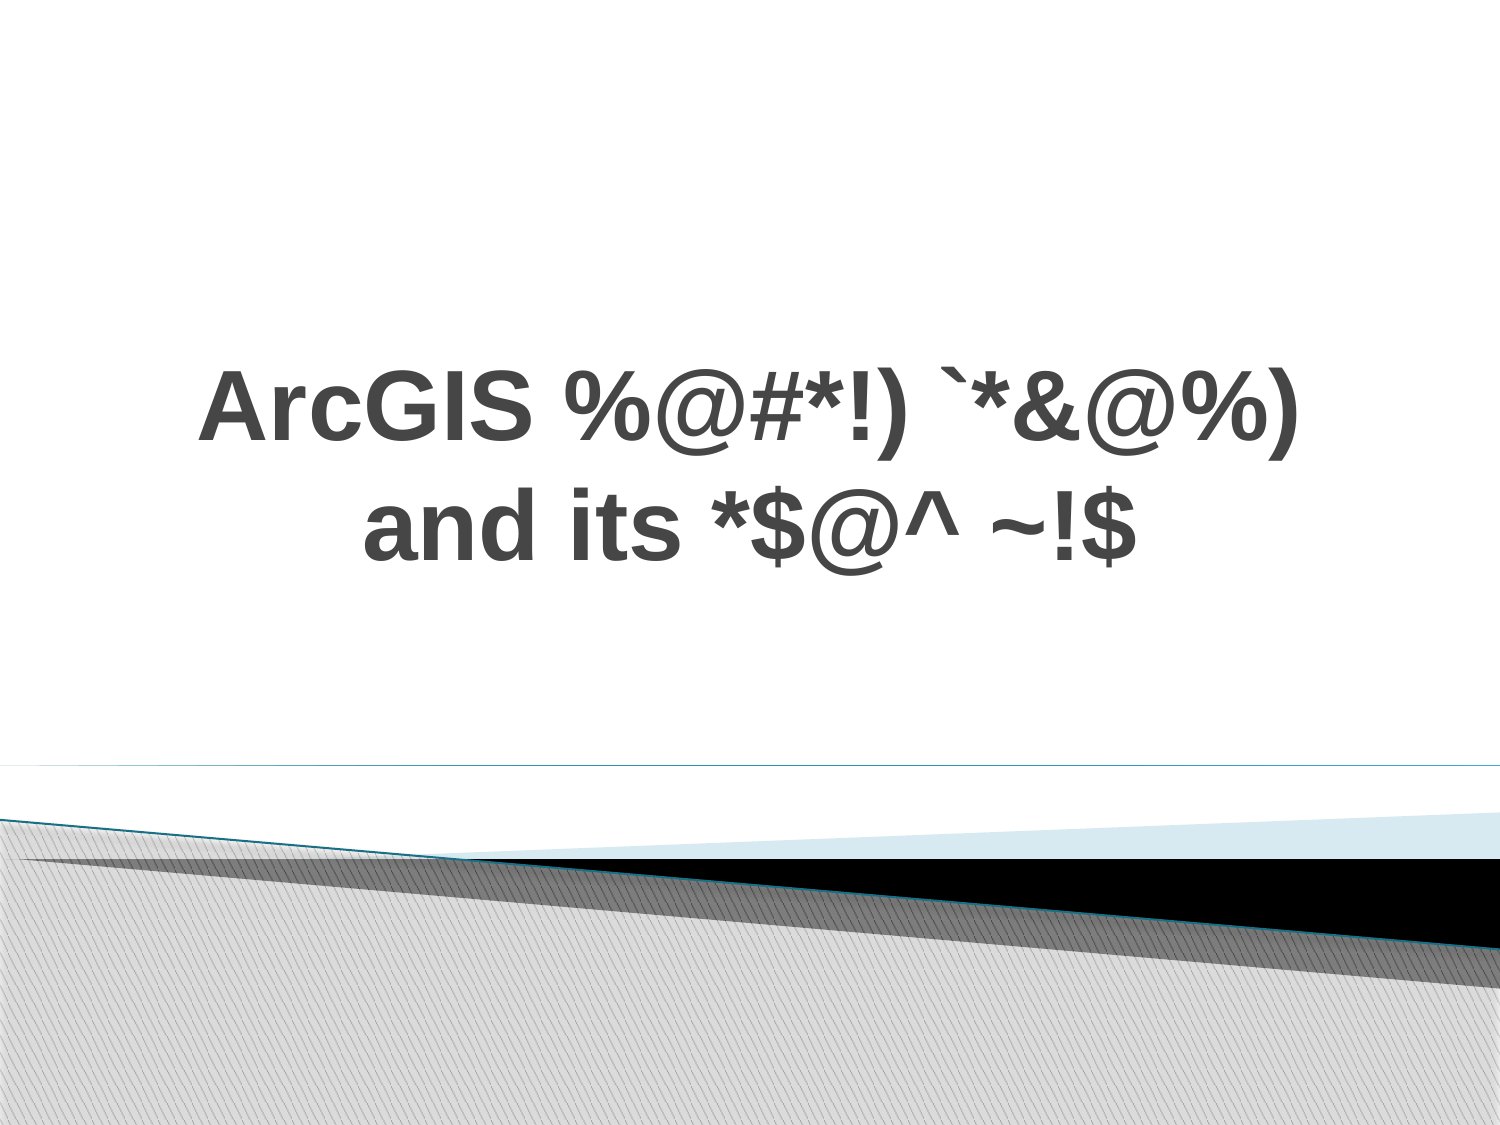

# ArcGIS %@#*!) `*&@%) and its *$@^ ~!$